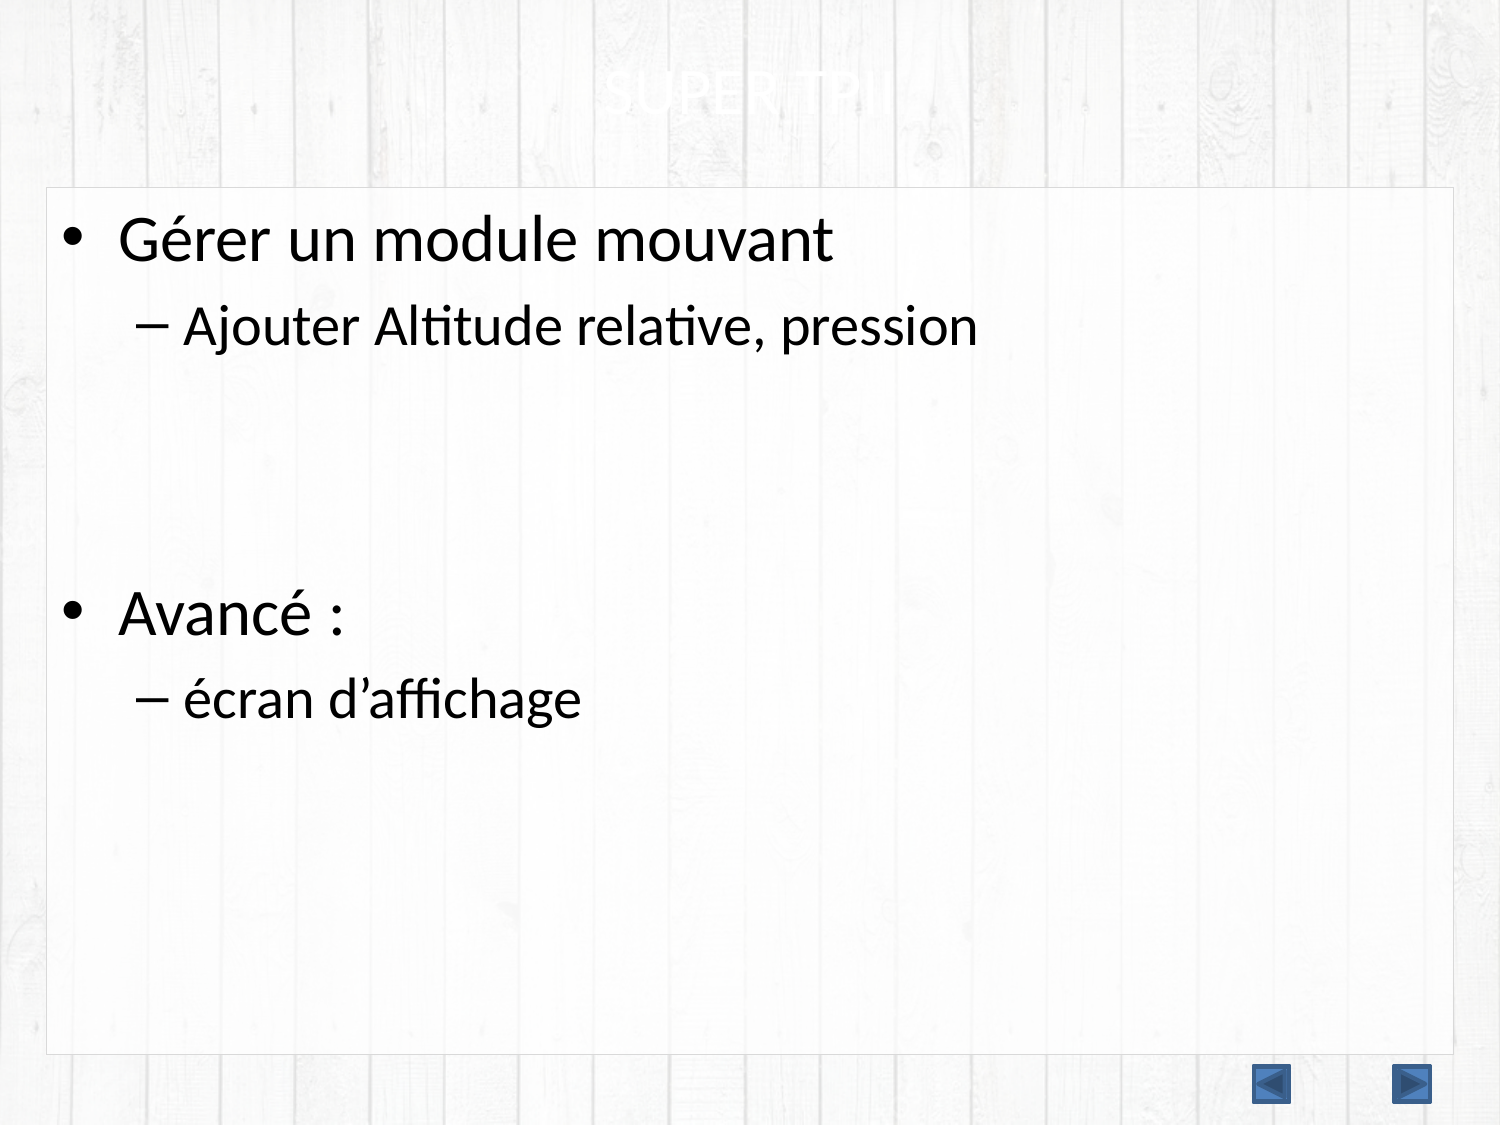

# SUPER TPII
Gérer un module mouvant
Ajouter Altitude relative, pression

Avancé :
écran d’affichage